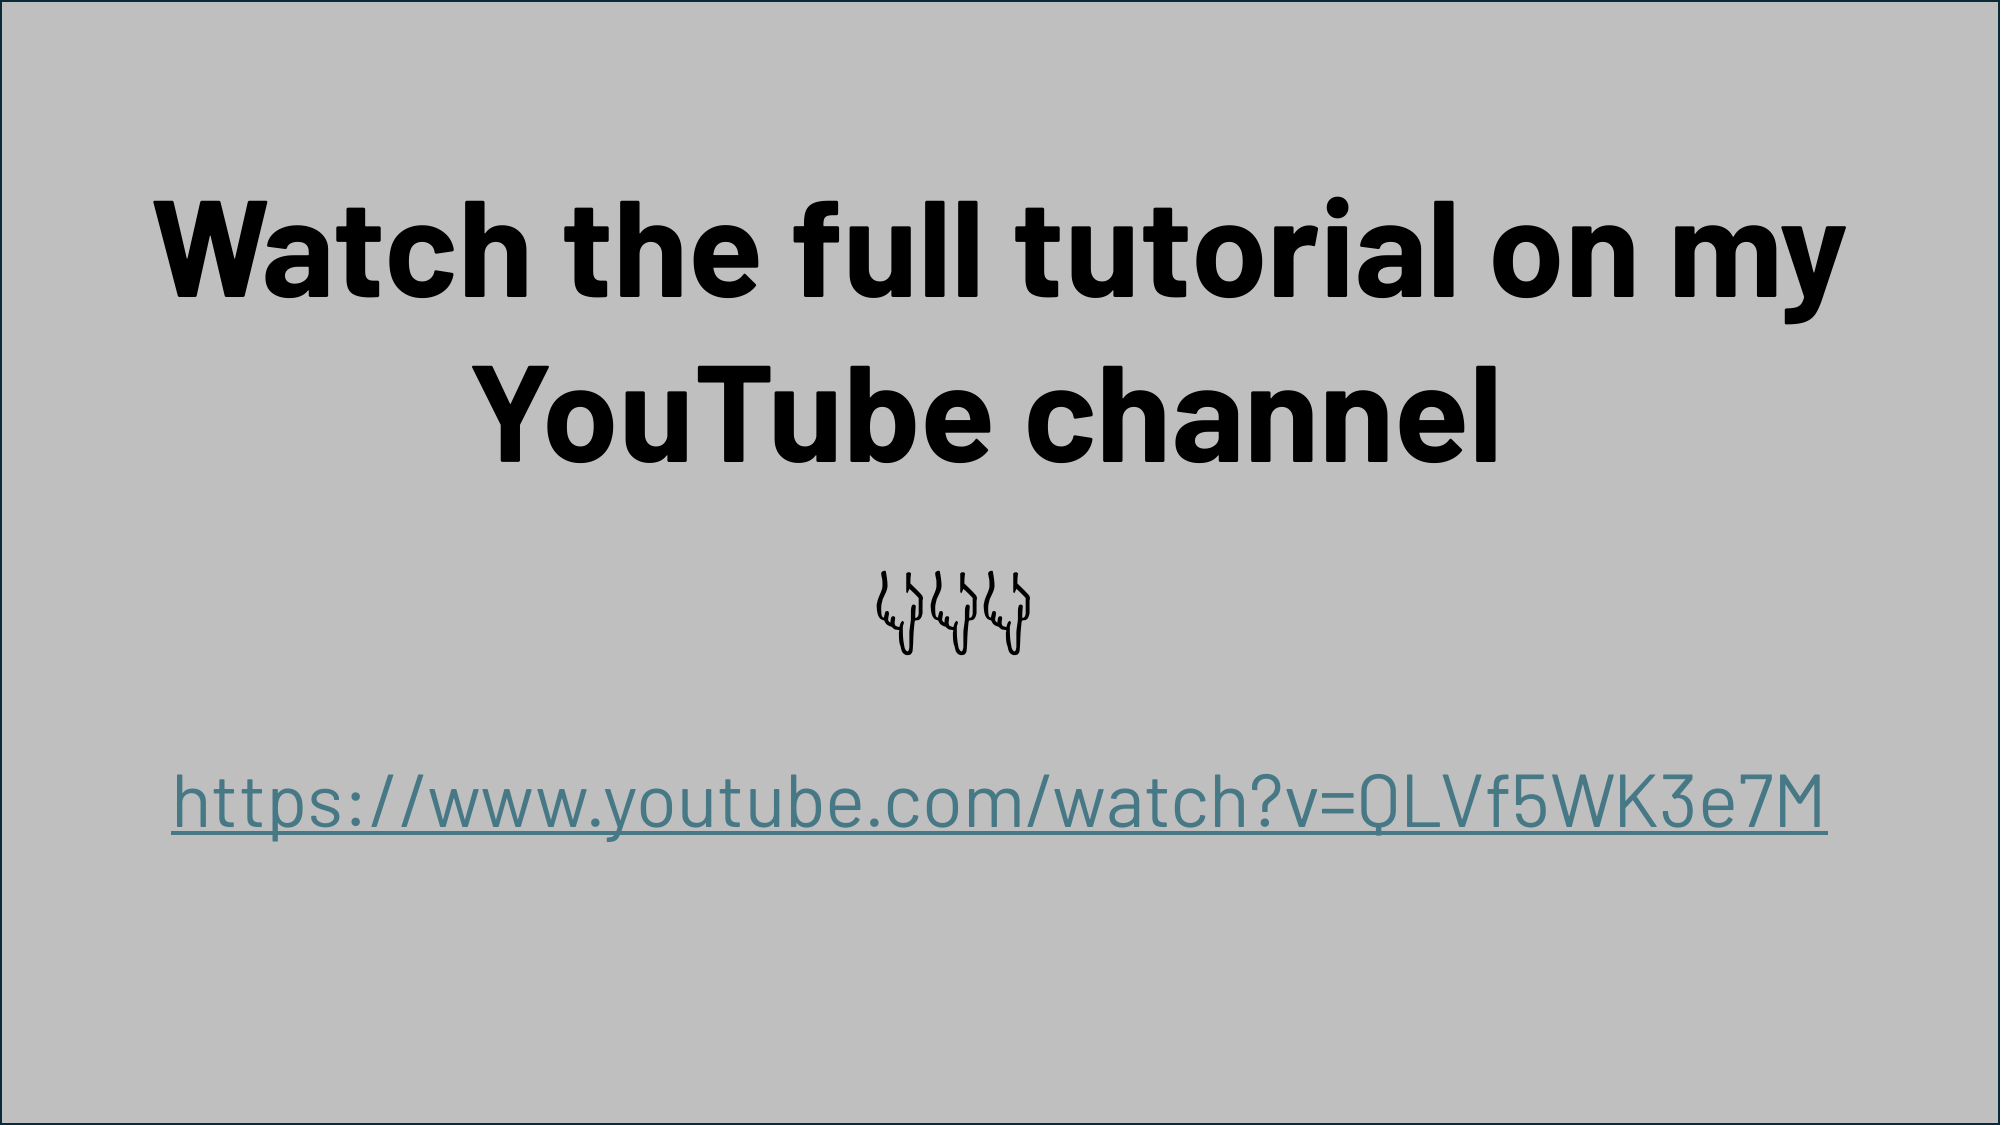

Watch the full tutorial on my YouTube channel
👇👇👇
https://www.youtube.com/watch?v=QLVf5WK3e7M